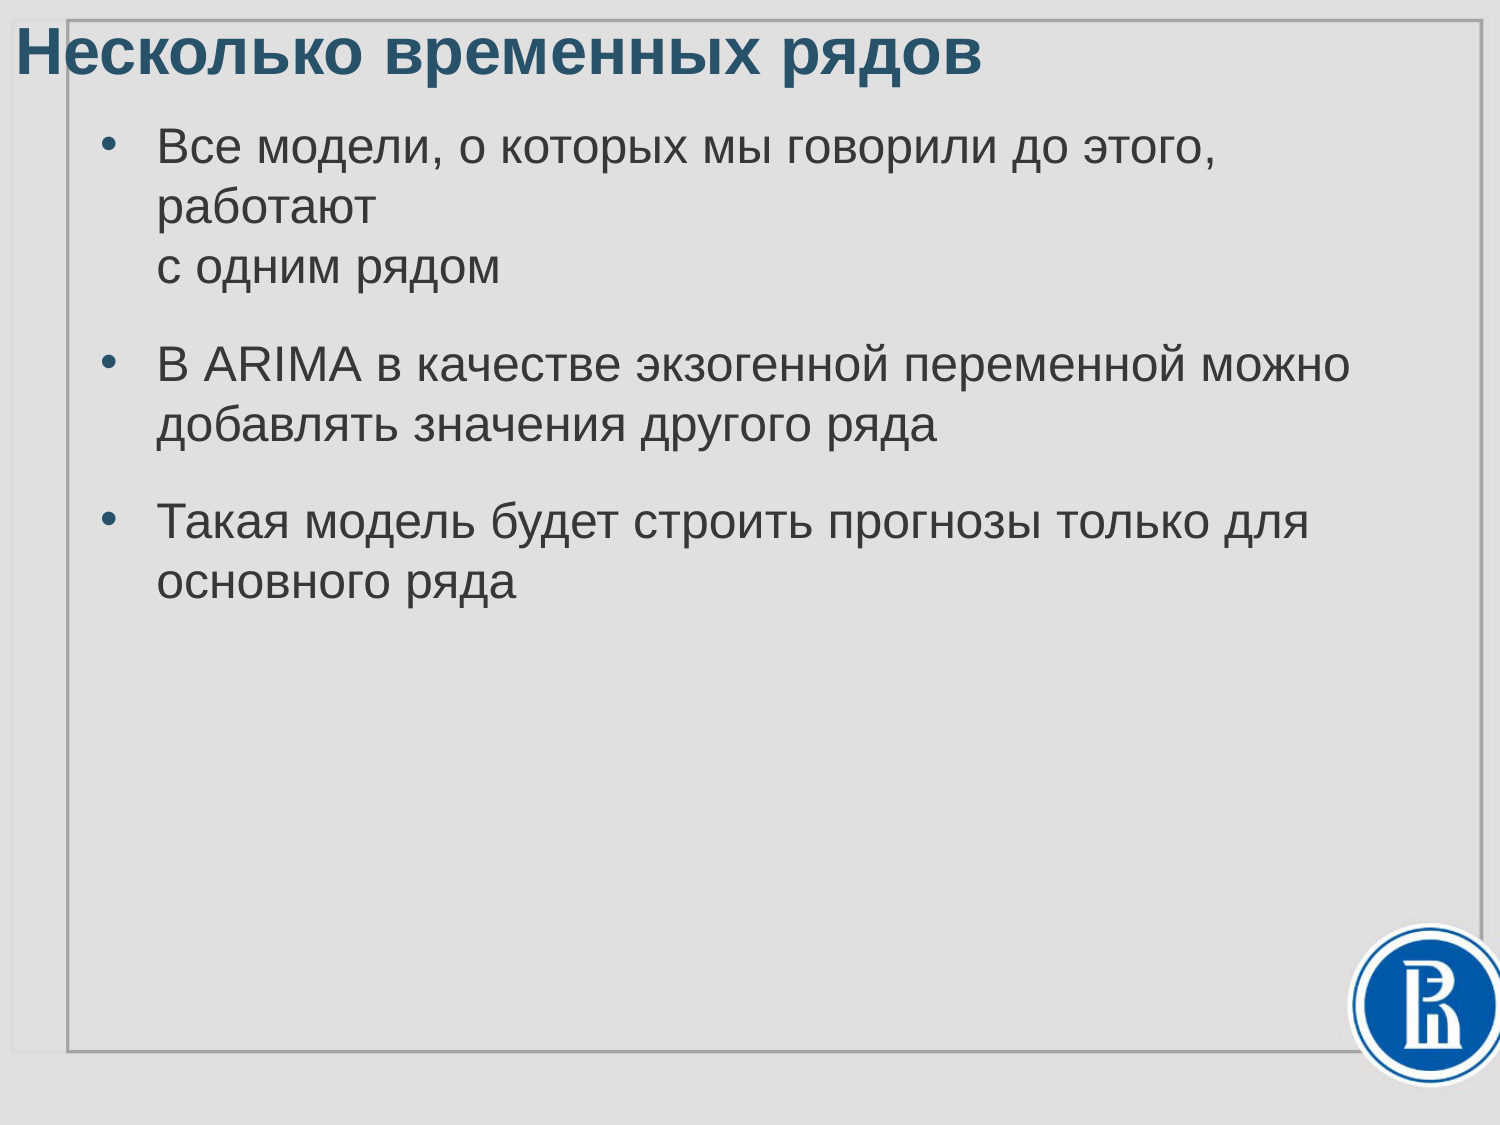

Несколько временных рядов
Все модели, о которых мы говорили до этого, работают
с одним рядом
В ARIMA в качестве экзогенной переменной можно добавлять значения другого ряда
Такая модель будет строить прогнозы только для основного ряда